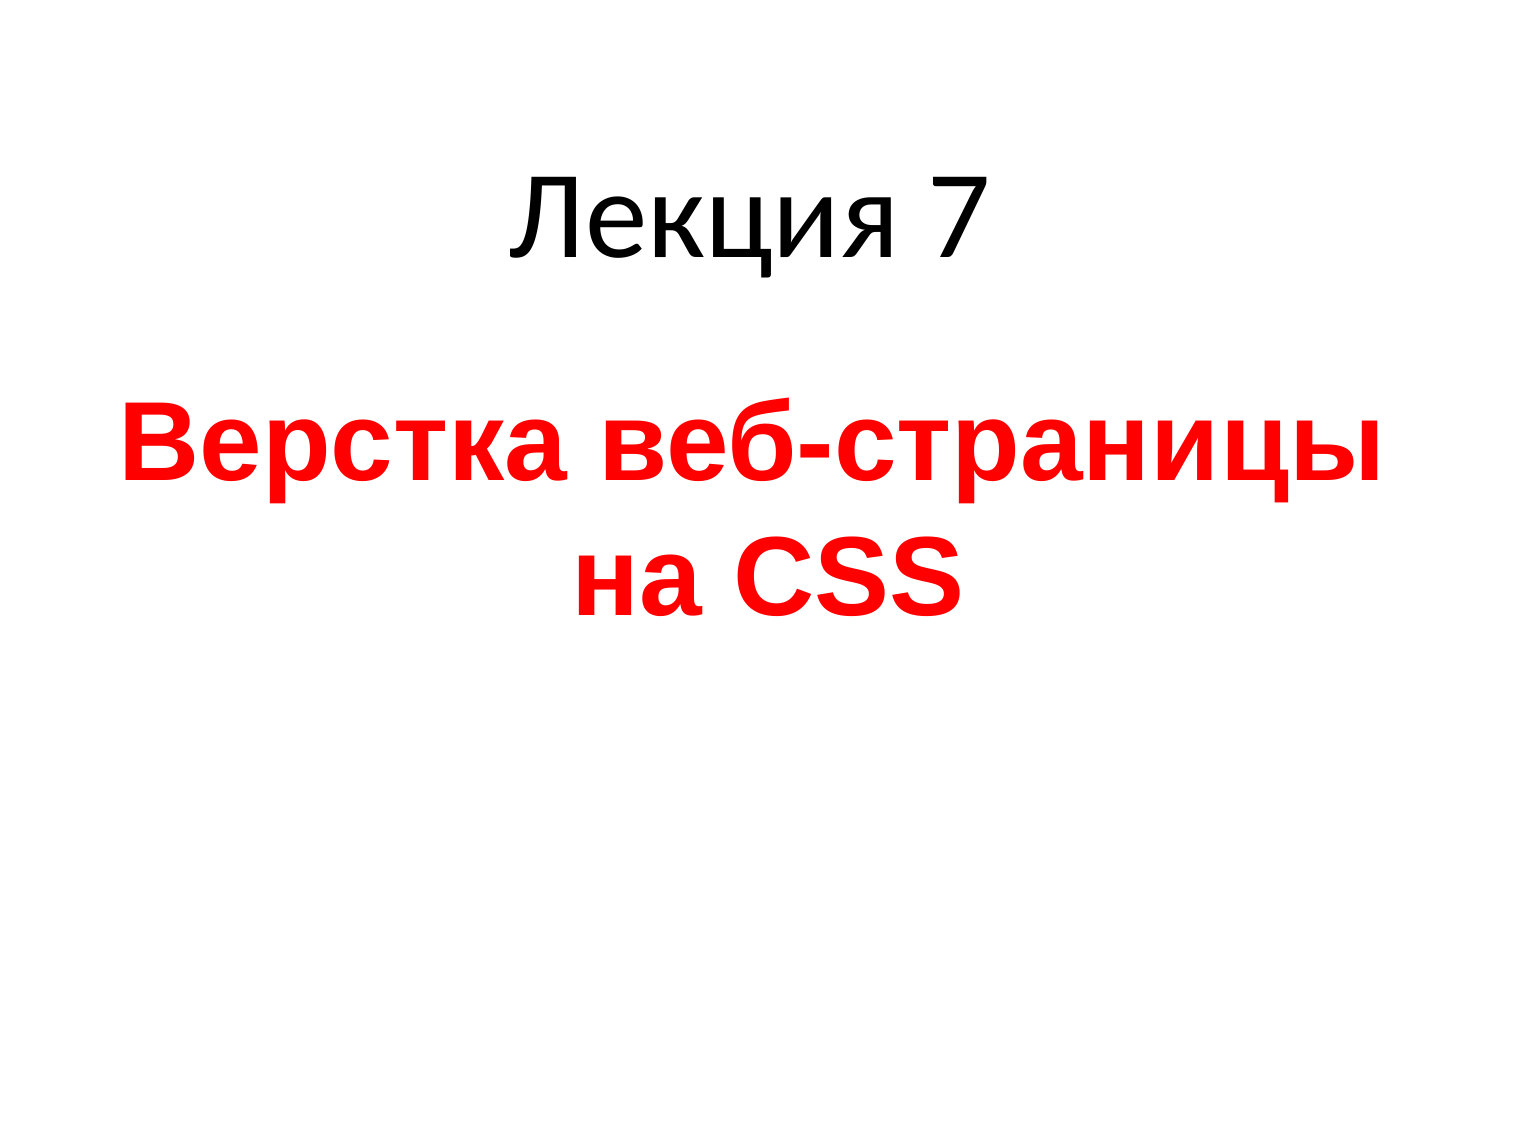

# Лекция 7
Верстка веб-страницы
на CSS